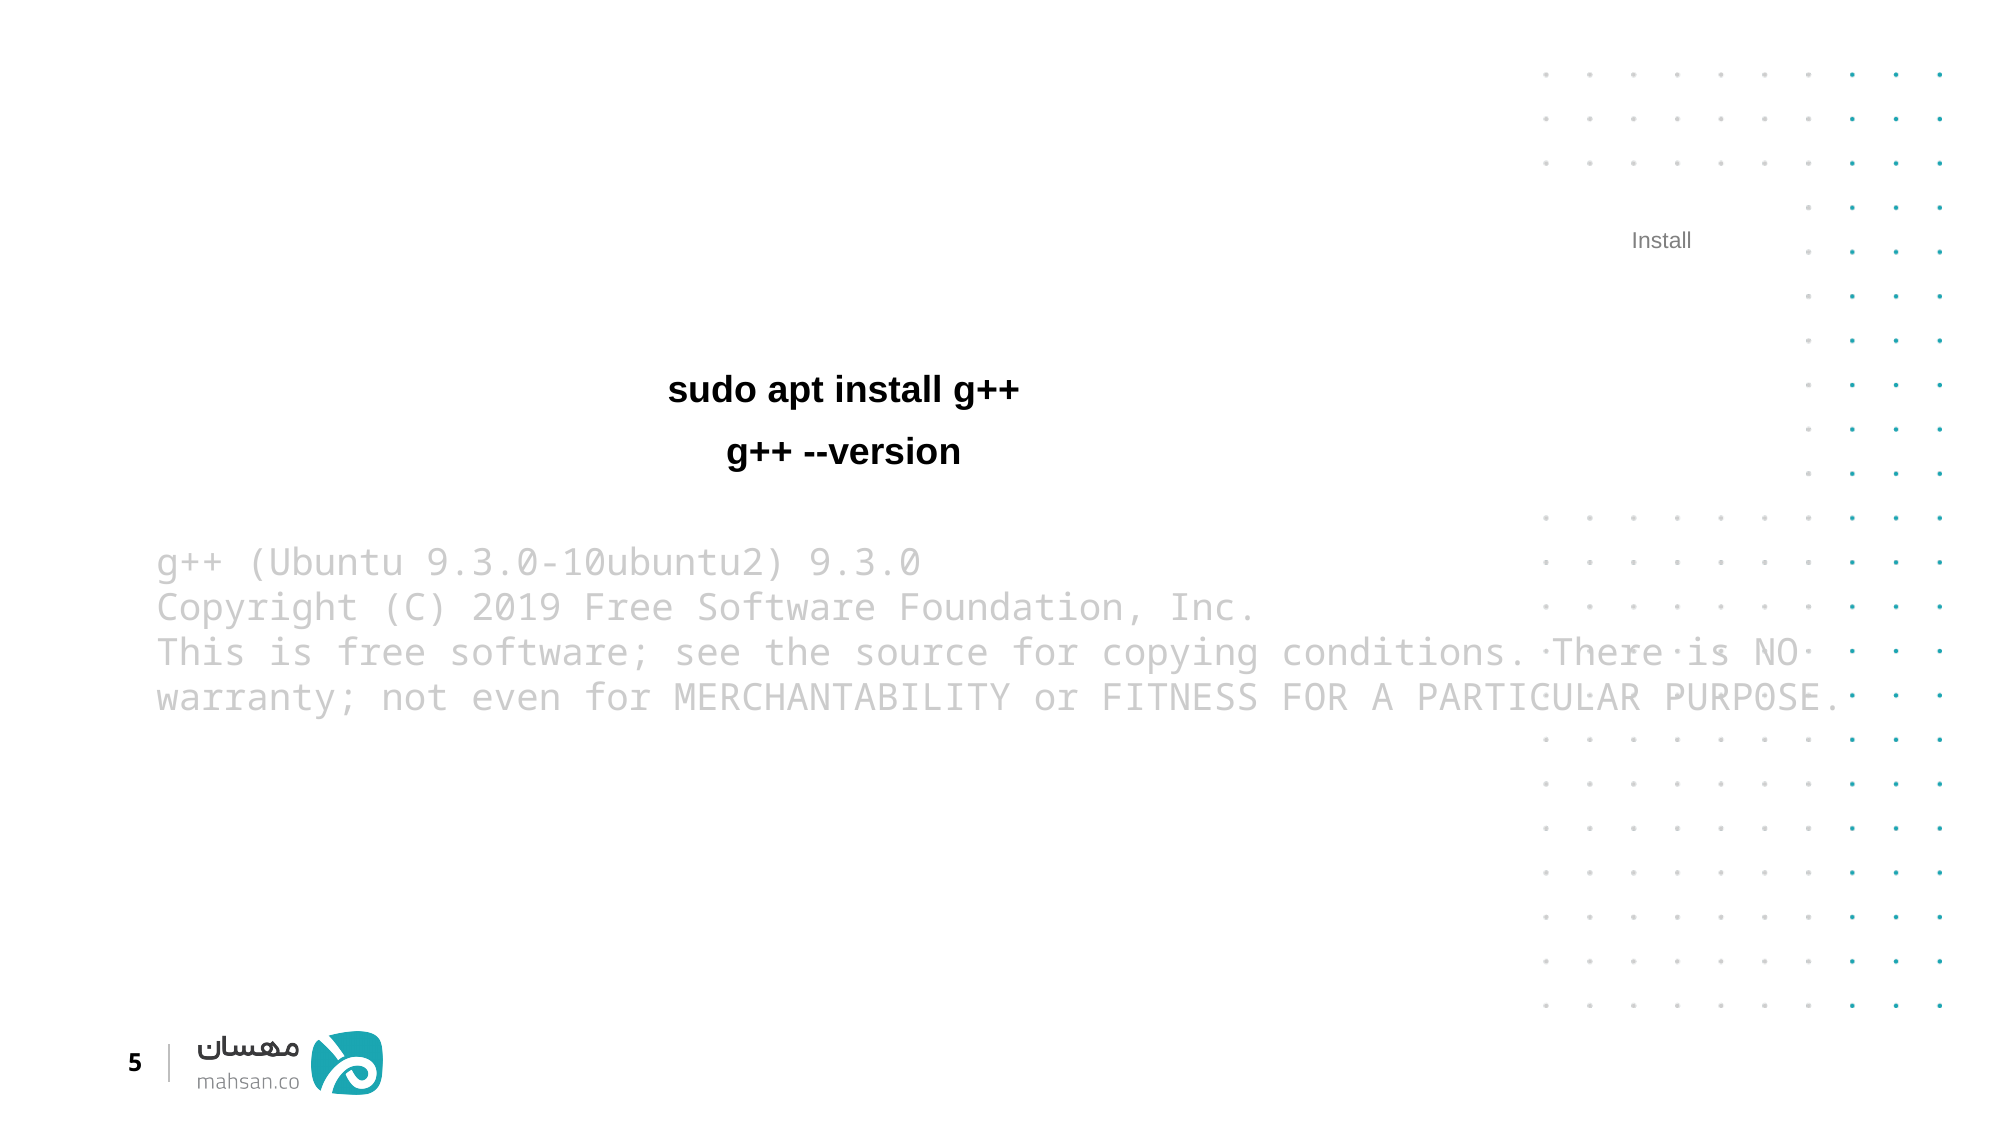

Install
sudo apt install g++
g++ --version

g++ (Ubuntu 9.3.0-10ubuntu2) 9.3.0
Copyright (C) 2019 Free Software Foundation, Inc.
This is free software; see the source for copying conditions. There is NO
warranty; not even for MERCHANTABILITY or FITNESS FOR A PARTICULAR PURPOSE.

5